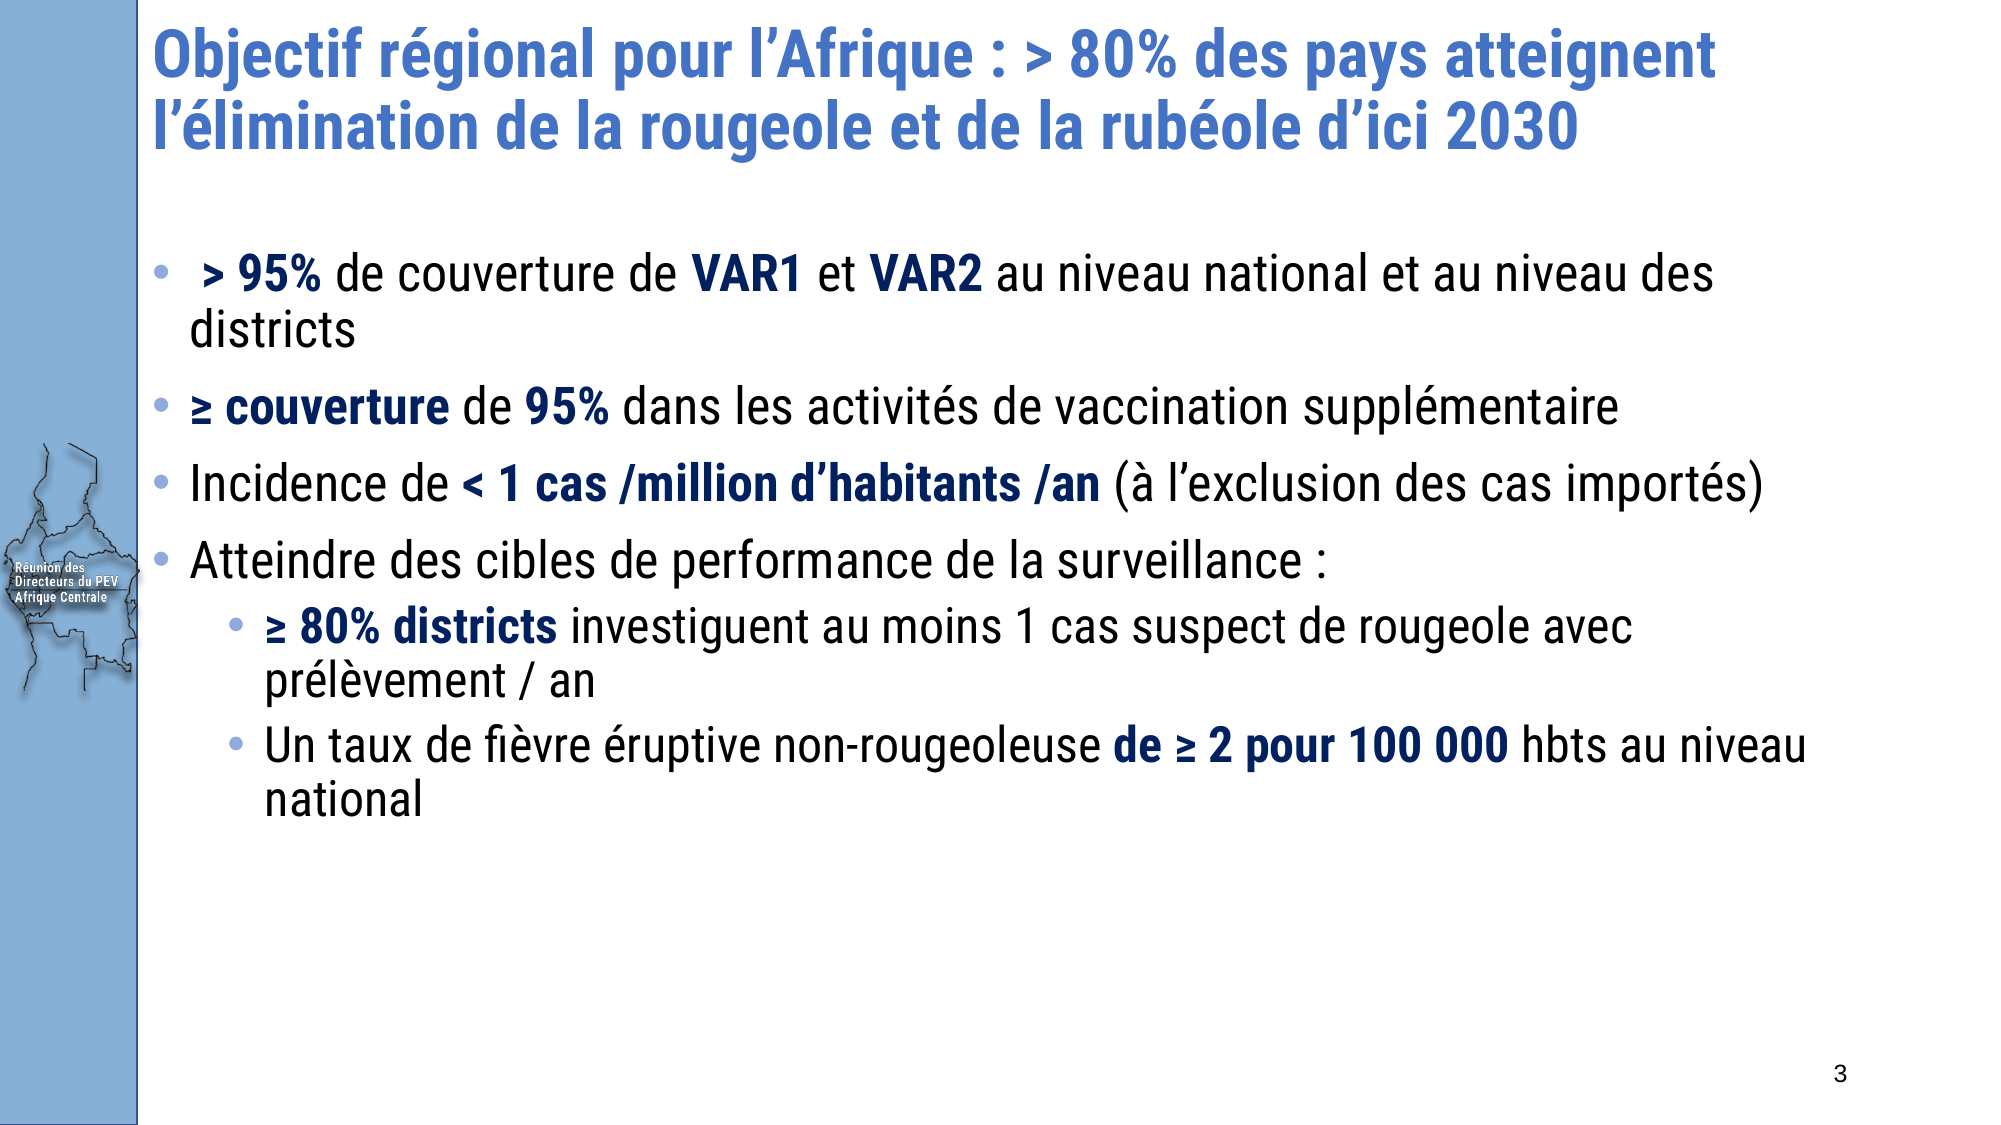

# Objectif régional pour l’Afrique : > 80% des pays atteignent l’élimination de la rougeole et de la rubéole d’ici 2030
 > 95% de couverture de VAR1 et VAR2 au niveau national et au niveau des districts
≥ couverture de 95% dans les activités de vaccination supplémentaire
Incidence de < 1 cas /million d’habitants /an (à l’exclusion des cas importés)
Atteindre des cibles de performance de la surveillance :
≥ 80% districts investiguent au moins 1 cas suspect de rougeole avec prélèvement / an
Un taux de fièvre éruptive non-rougeoleuse de ≥ 2 pour 100 000 hbts au niveau national

3